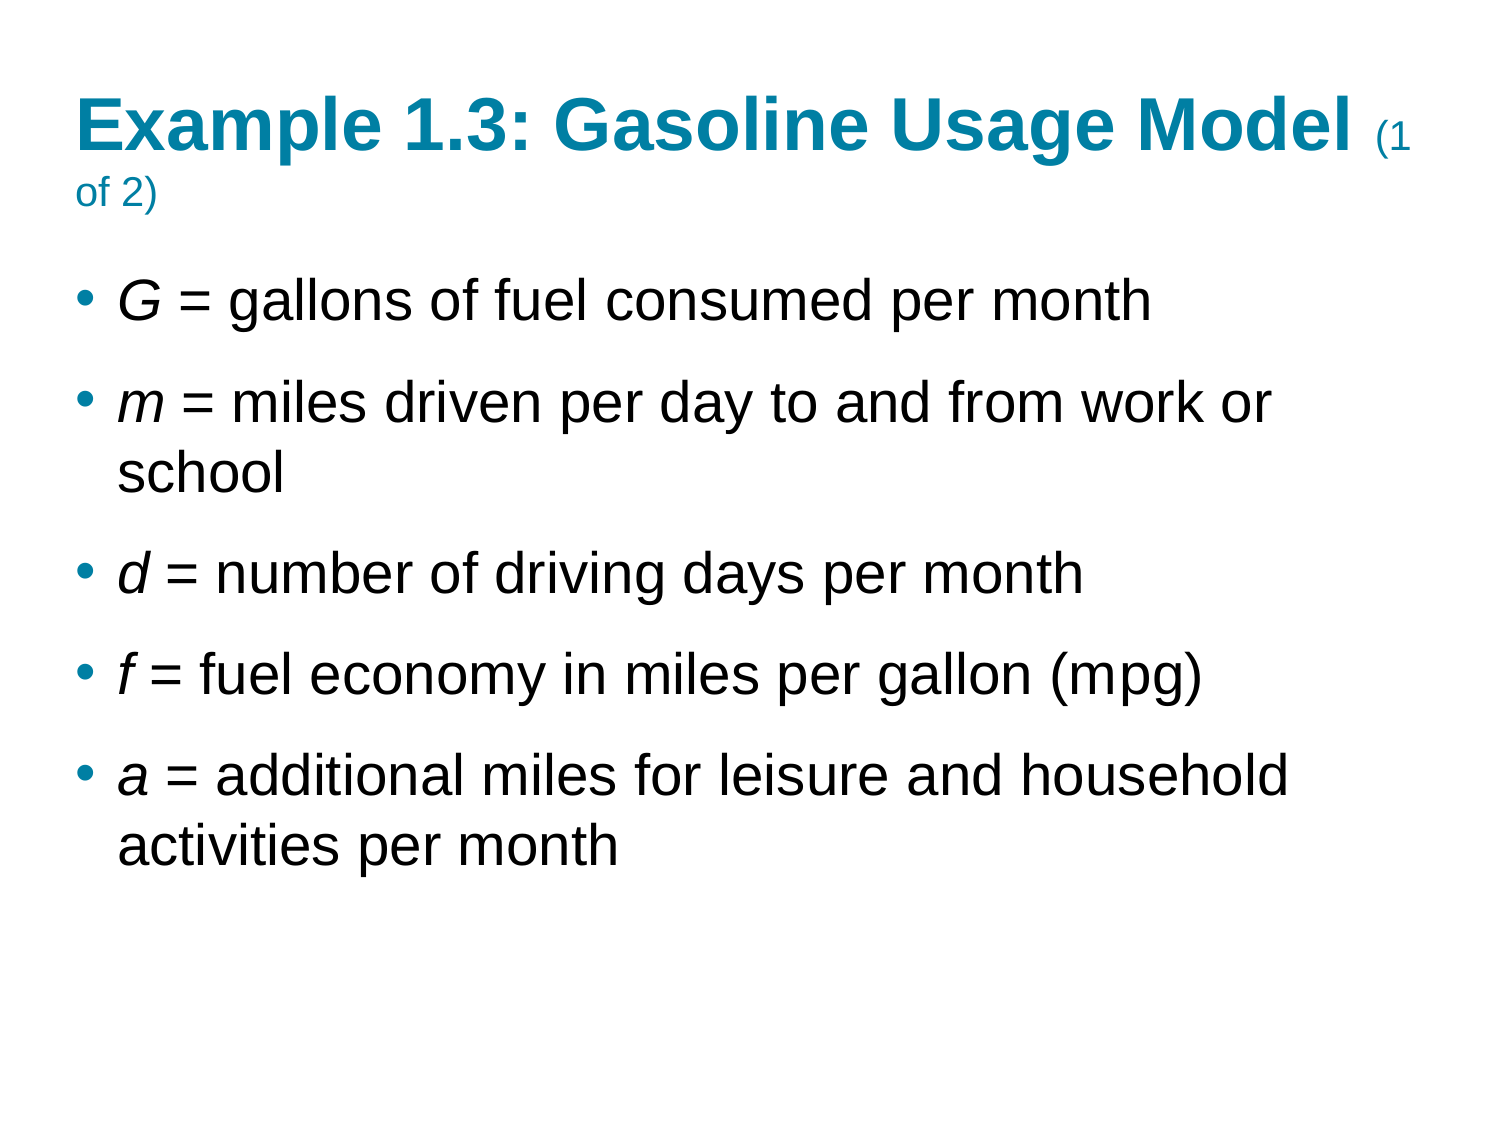

9/1/2021
29
# Example 1.3: Gasoline Usage Model (1 of 2)
G = gallons of fuel consumed per month
m = miles driven per day to and from work or school
d = number of driving days per month
f = fuel economy in miles per gallon (m p g)
a = additional miles for leisure and household activities per month